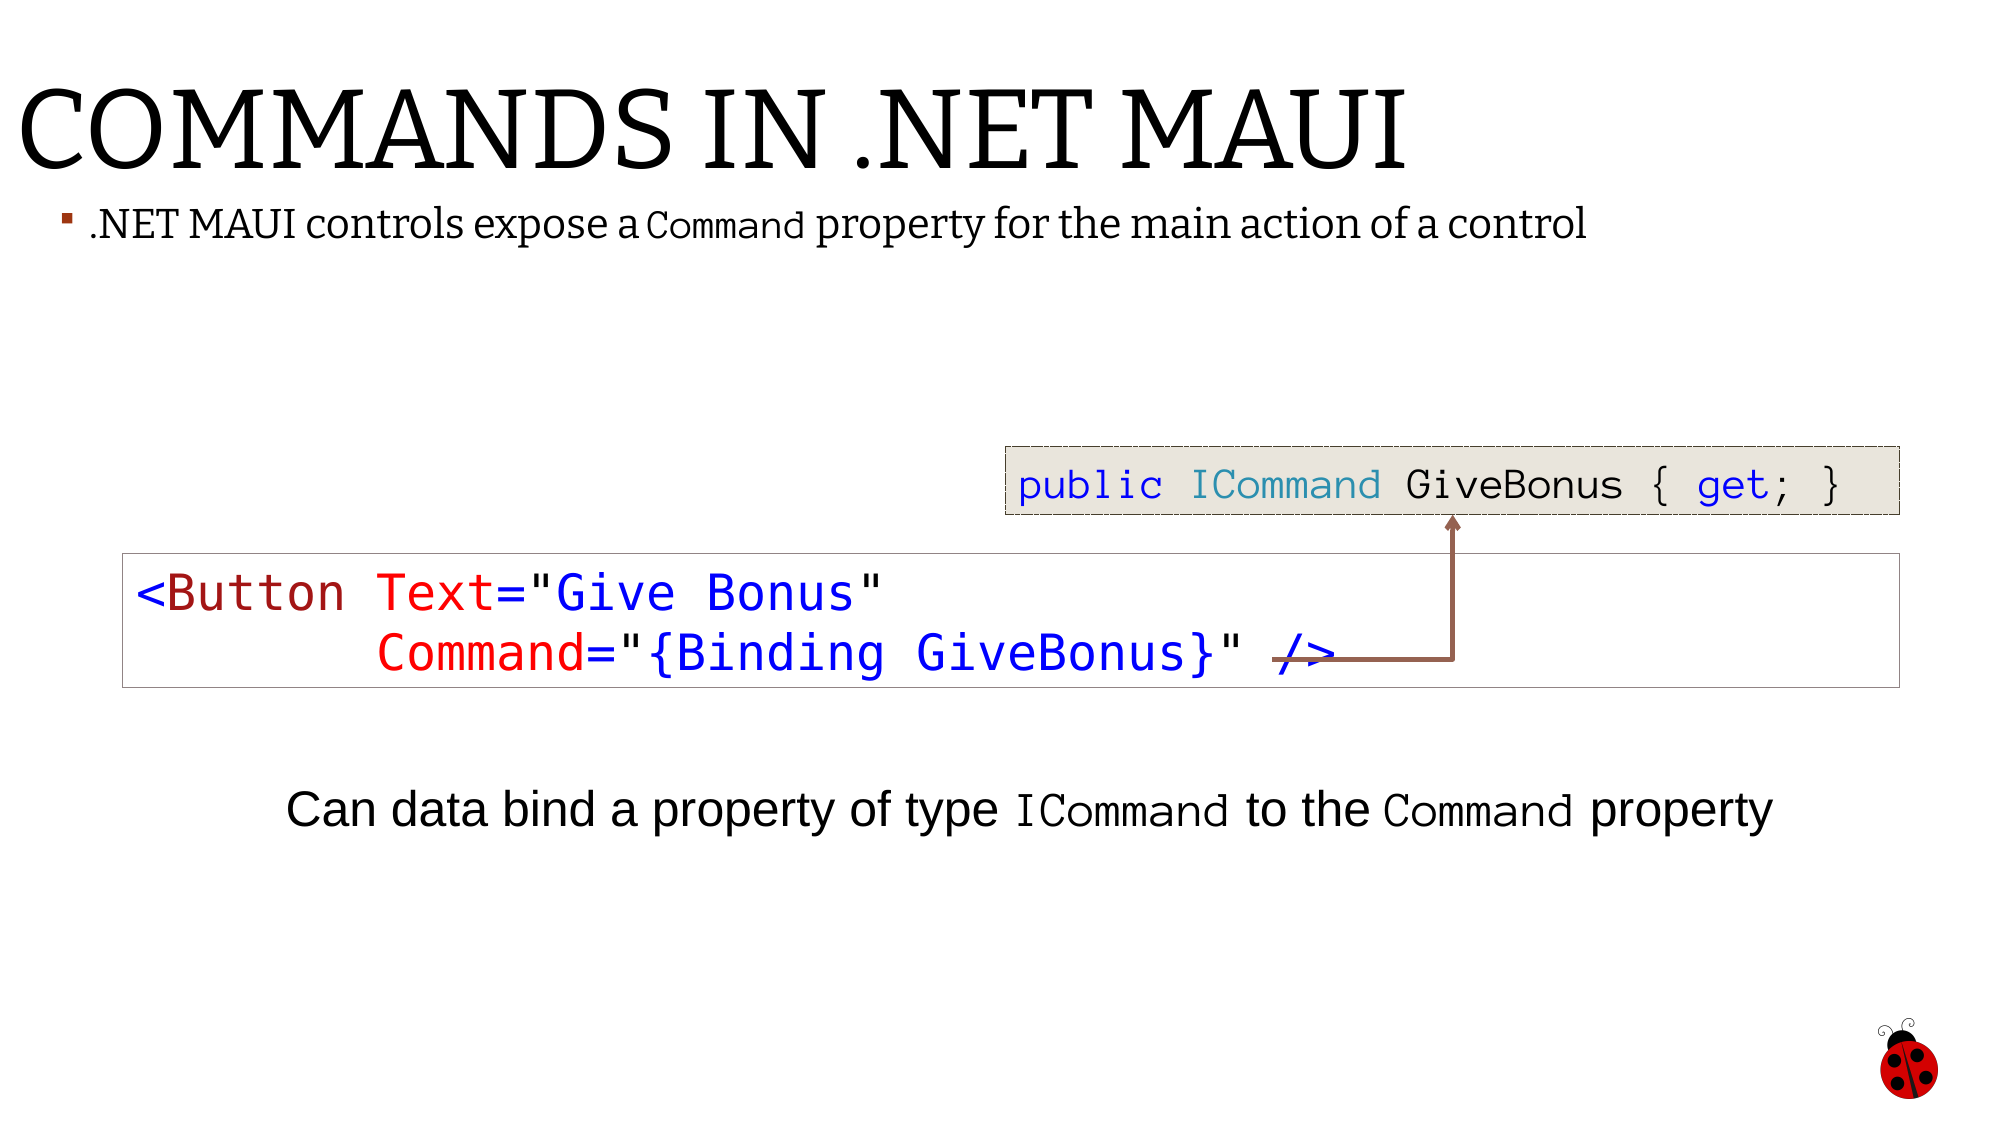

# Commands in .NET MAUI
.NET MAUI controls expose a Command property for the main action of a control
public ICommand GiveBonus { get; }
<Button Text="Give Bonus"
        Command="{Binding GiveBonus}" />
Can data bind a property of type ICommand to the Command property